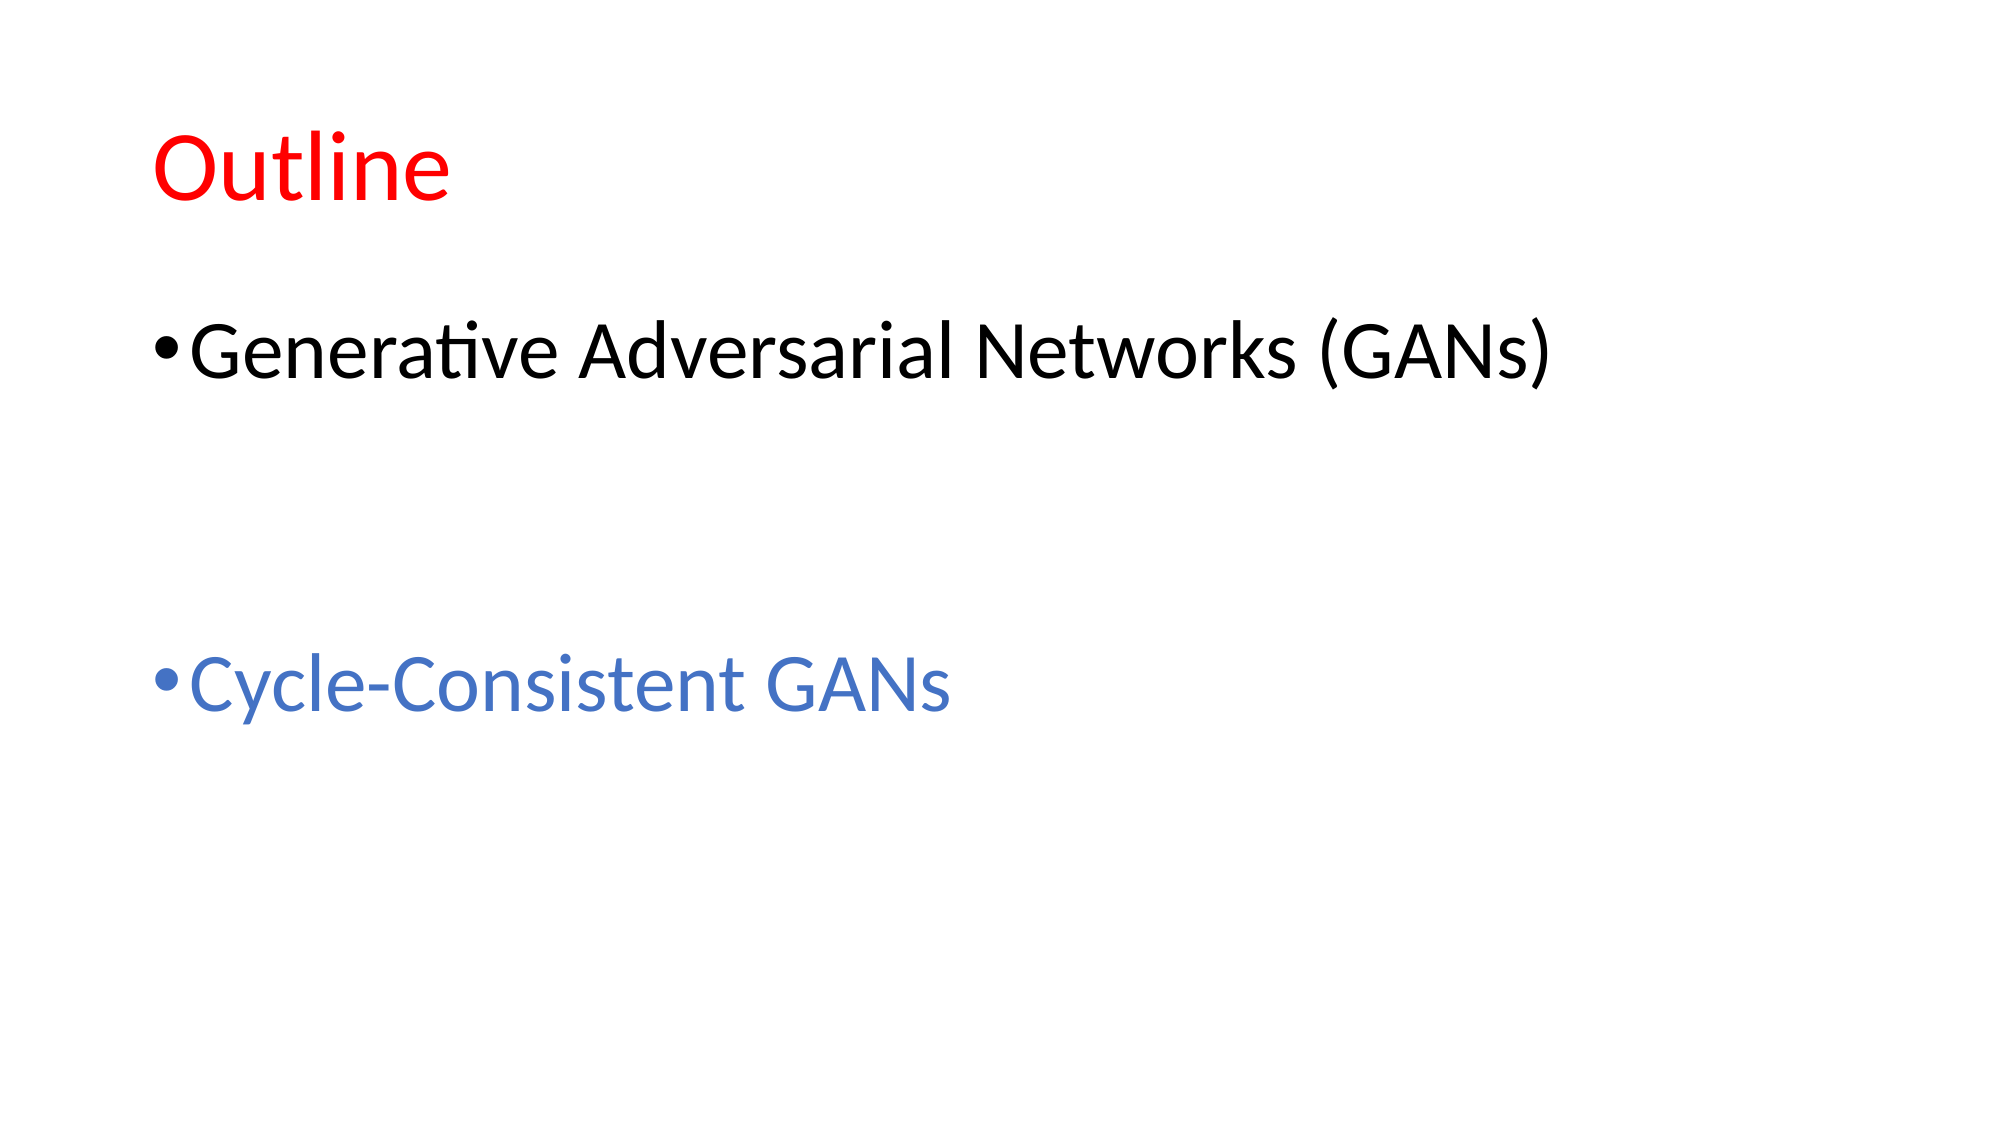

# Outline
Generative Adversarial Networks (GANs)

Cycle-Consistent GANs